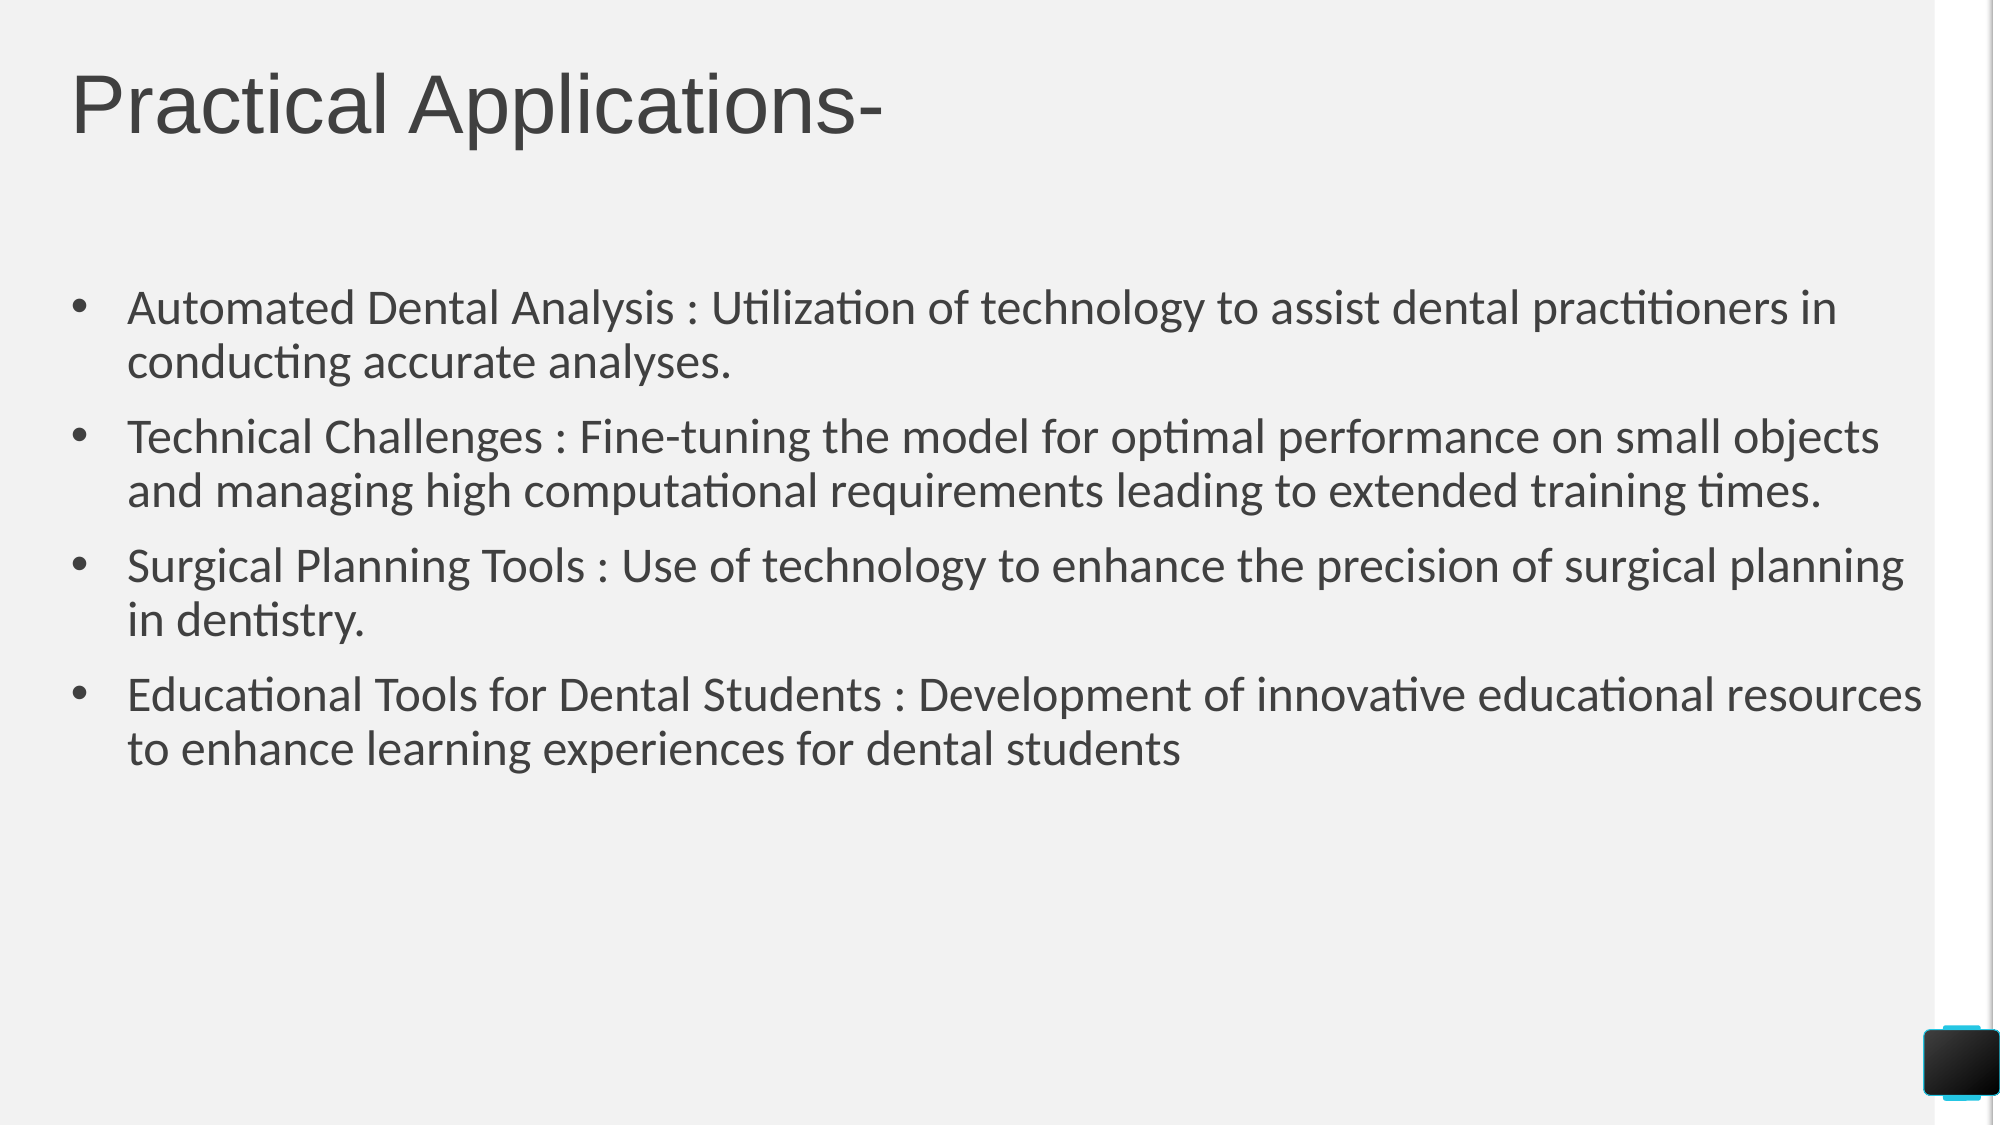

# Practical Applications-
Automated Dental Analysis : Utilization of technology to assist dental practitioners in conducting accurate analyses.
Technical Challenges : Fine-tuning the model for optimal performance on small objects and managing high computational requirements leading to extended training times.
Surgical Planning Tools : Use of technology to enhance the precision of surgical planning in dentistry.
Educational Tools for Dental Students : Development of innovative educational resources to enhance learning experiences for dental students
21